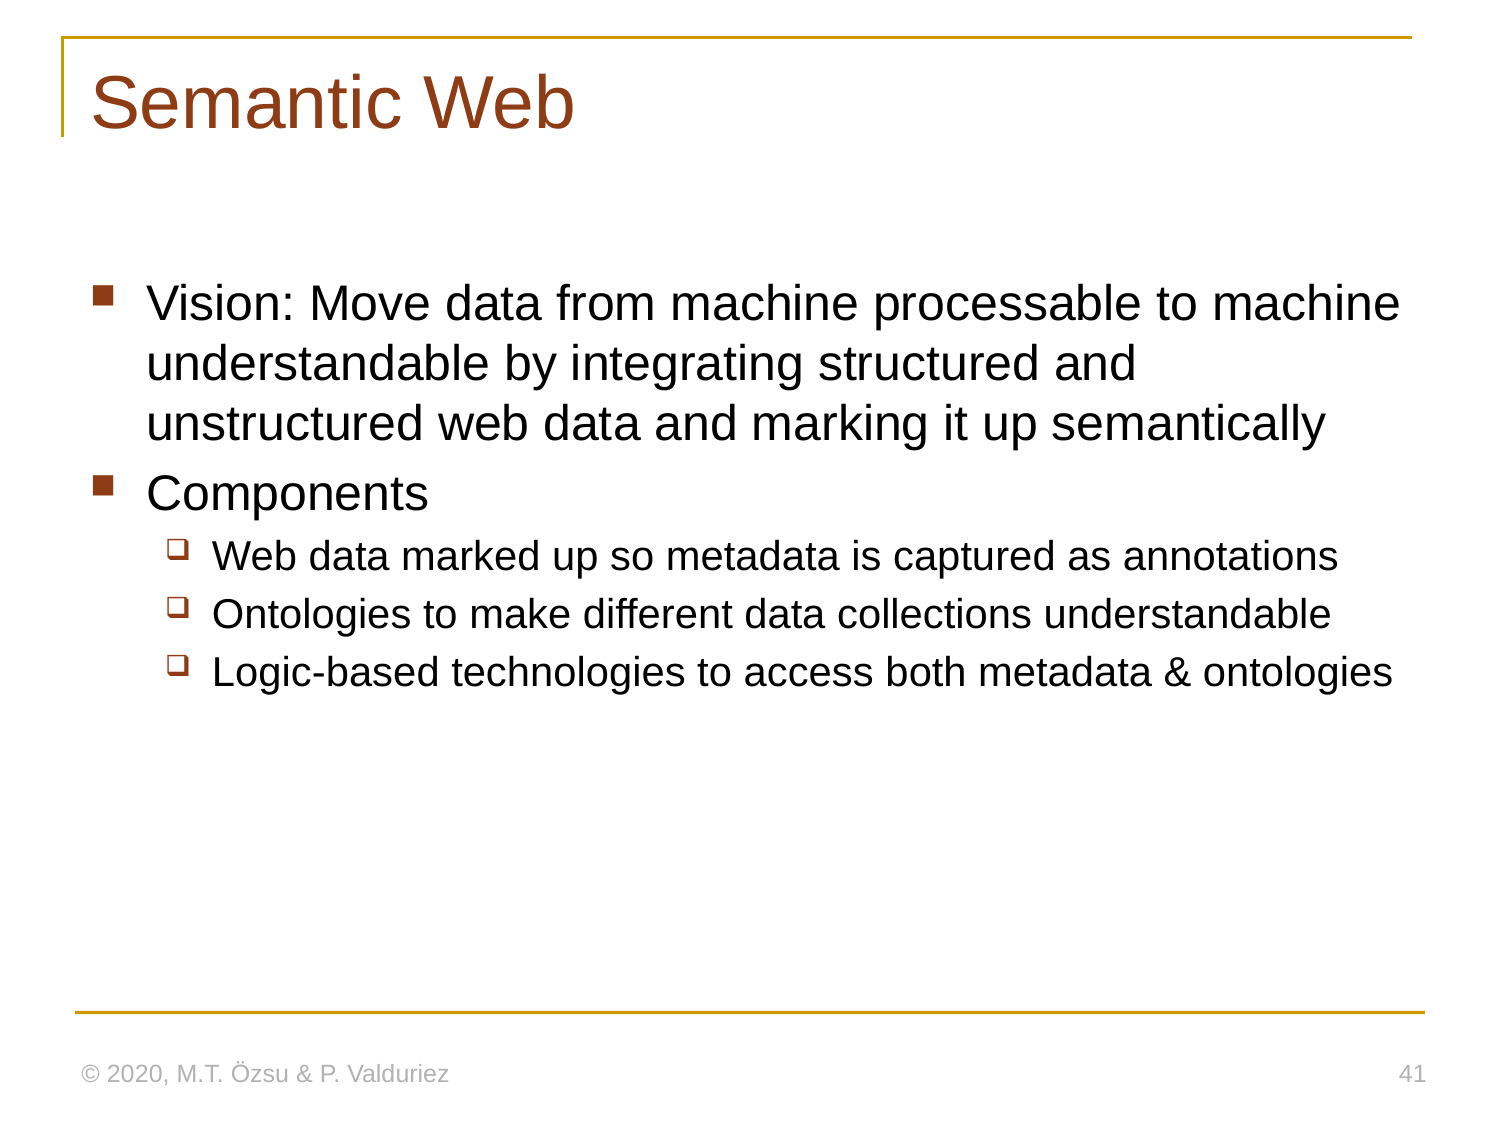

# Semantic Web
Vision: Move data from machine processable to machine understandable by integrating structured and unstructured web data and marking it up semantically
Components
Web data marked up so metadata is captured as annotations
Ontologies to make different data collections understandable
Logic-based technologies to access both metadata & ontologies
© 2020, M.T. Özsu & P. Valduriez
41